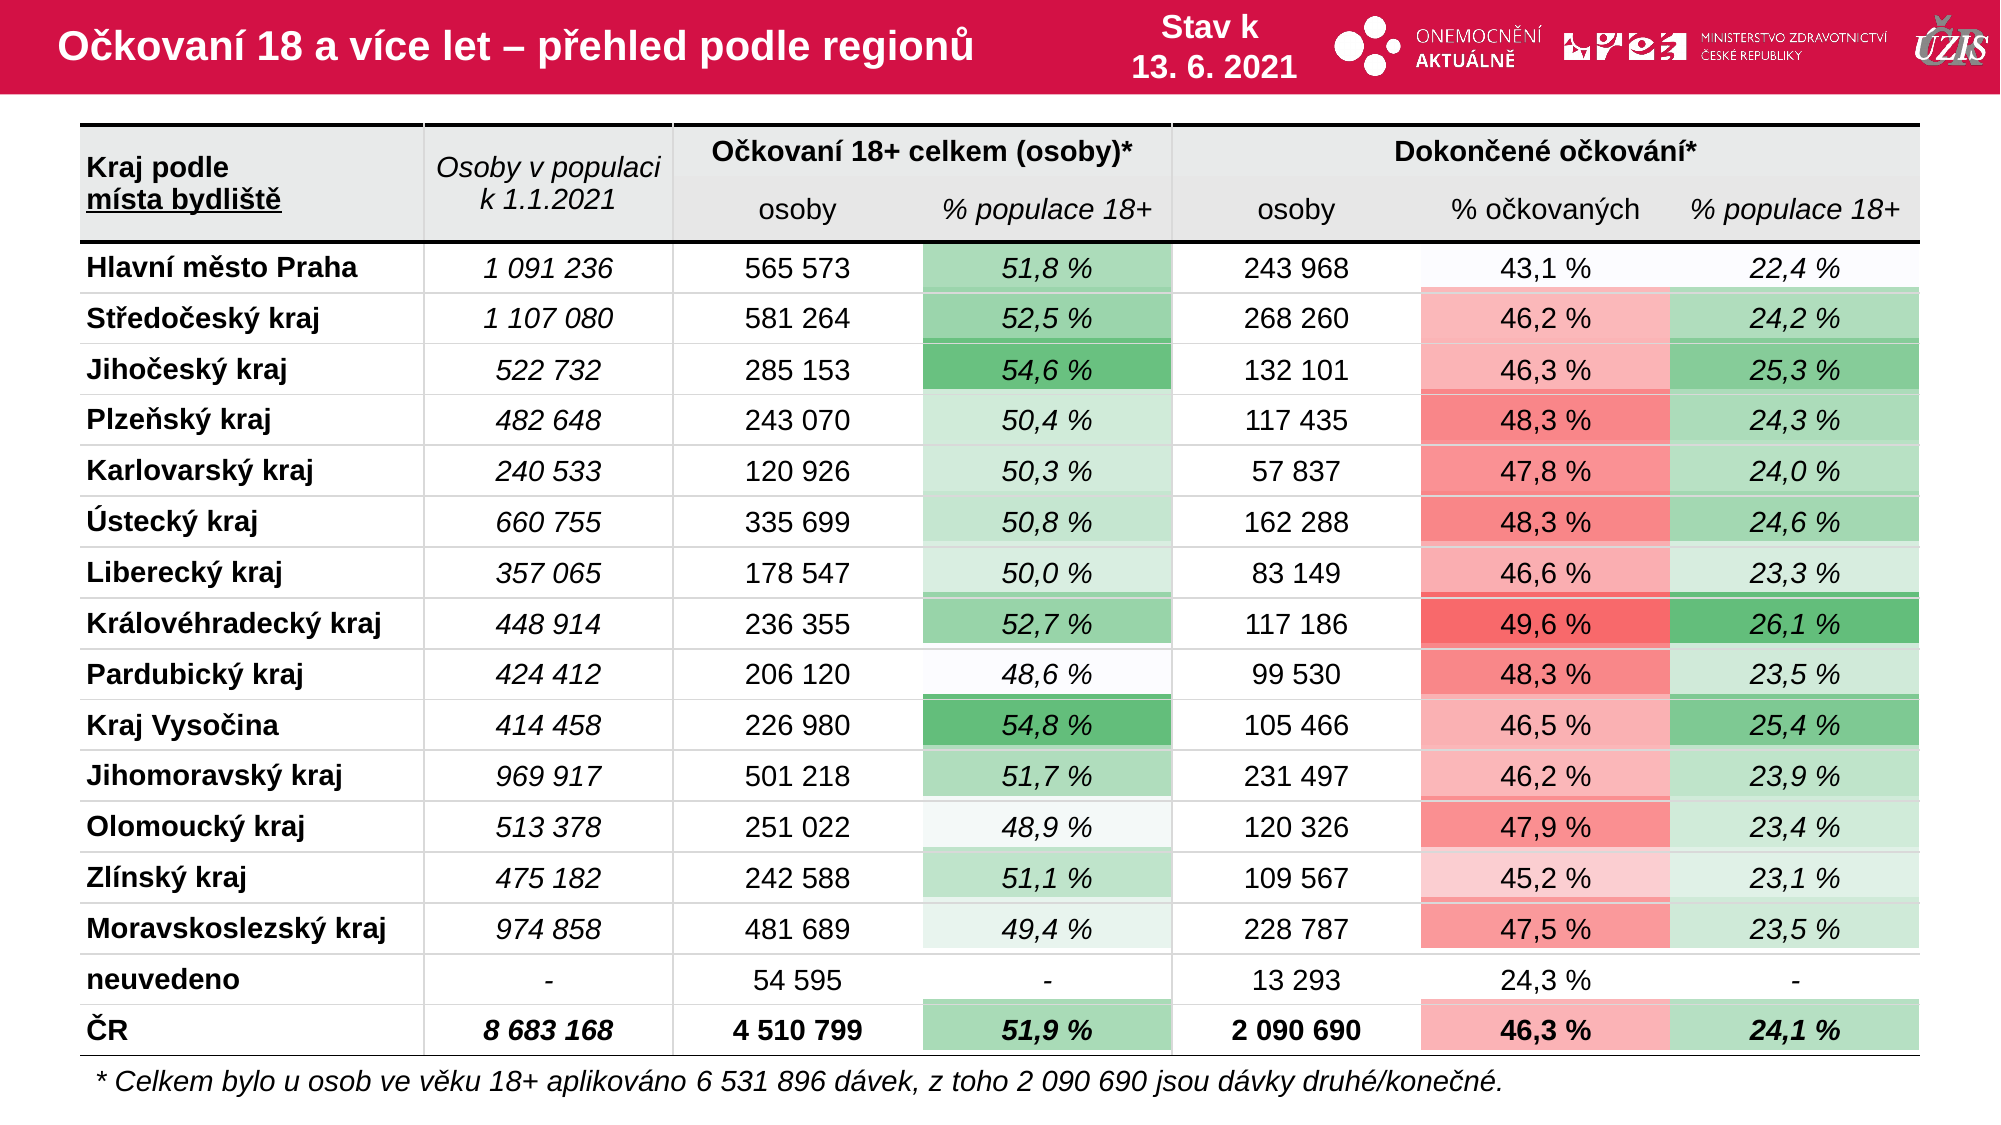

# Očkovaní 18 a více let – přehled podle regionů
Stav k
13. 6. 2021
| Kraj podle místa bydliště | Osoby v populaci k 1.1.2021 | Očkovaní 18+ celkem (osoby)\* |  | Dokončené očkování\* |  |  |
| --- | --- | --- | --- | --- | --- | --- |
|  |  | osoby | % populace 18+ | osoby | % očkovaných | % populace 18+ |
| Hlavní město Praha | 1 091 236 | 565 573 | 51,8 % | 243 968 | 43,1 % | 22,4 % |
| Středočeský kraj | 1 107 080 | 581 264 | 52,5 % | 268 260 | 46,2 % | 24,2 % |
| Jihočeský kraj | 522 732 | 285 153 | 54,6 % | 132 101 | 46,3 % | 25,3 % |
| Plzeňský kraj | 482 648 | 243 070 | 50,4 % | 117 435 | 48,3 % | 24,3 % |
| Karlovarský kraj | 240 533 | 120 926 | 50,3 % | 57 837 | 47,8 % | 24,0 % |
| Ústecký kraj | 660 755 | 335 699 | 50,8 % | 162 288 | 48,3 % | 24,6 % |
| Liberecký kraj | 357 065 | 178 547 | 50,0 % | 83 149 | 46,6 % | 23,3 % |
| Královéhradecký kraj | 448 914 | 236 355 | 52,7 % | 117 186 | 49,6 % | 26,1 % |
| Pardubický kraj | 424 412 | 206 120 | 48,6 % | 99 530 | 48,3 % | 23,5 % |
| Kraj Vysočina | 414 458 | 226 980 | 54,8 % | 105 466 | 46,5 % | 25,4 % |
| Jihomoravský kraj | 969 917 | 501 218 | 51,7 % | 231 497 | 46,2 % | 23,9 % |
| Olomoucký kraj | 513 378 | 251 022 | 48,9 % | 120 326 | 47,9 % | 23,4 % |
| Zlínský kraj | 475 182 | 242 588 | 51,1 % | 109 567 | 45,2 % | 23,1 % |
| Moravskoslezský kraj | 974 858 | 481 689 | 49,4 % | 228 787 | 47,5 % | 23,5 % |
| neuvedeno | - | 54 595 | - | 13 293 | 24,3 % | - |
| ČR | 8 683 168 | 4 510 799 | 51,9 % | 2 090 690 | 46,3 % | 24,1 % |
|  |  |  |  |  |  |
| --- | --- | --- | --- | --- | --- |
|  |  |  |  |  |  |
|  |  |  |  |  |  |
|  |  |  |  |  |  |
|  |  |  |  |  |  |
|  |  |  |  |  |  |
|  |  |  |  |  |  |
|  |  |  |  |  |  |
|  |  |  |  |  |  |
|  |  |  |  |  |  |
|  |  |  |  |  |  |
|  |  |  |  |  |  |
|  |  |  |  |  |  |
|  |  |  |  |  |  |
|  |  |  |  |  |  |
|  |  |  |  |  |  |
* Celkem bylo u osob ve věku 18+ aplikováno 6 531 896 dávek, z toho 2 090 690 jsou dávky druhé/konečné.